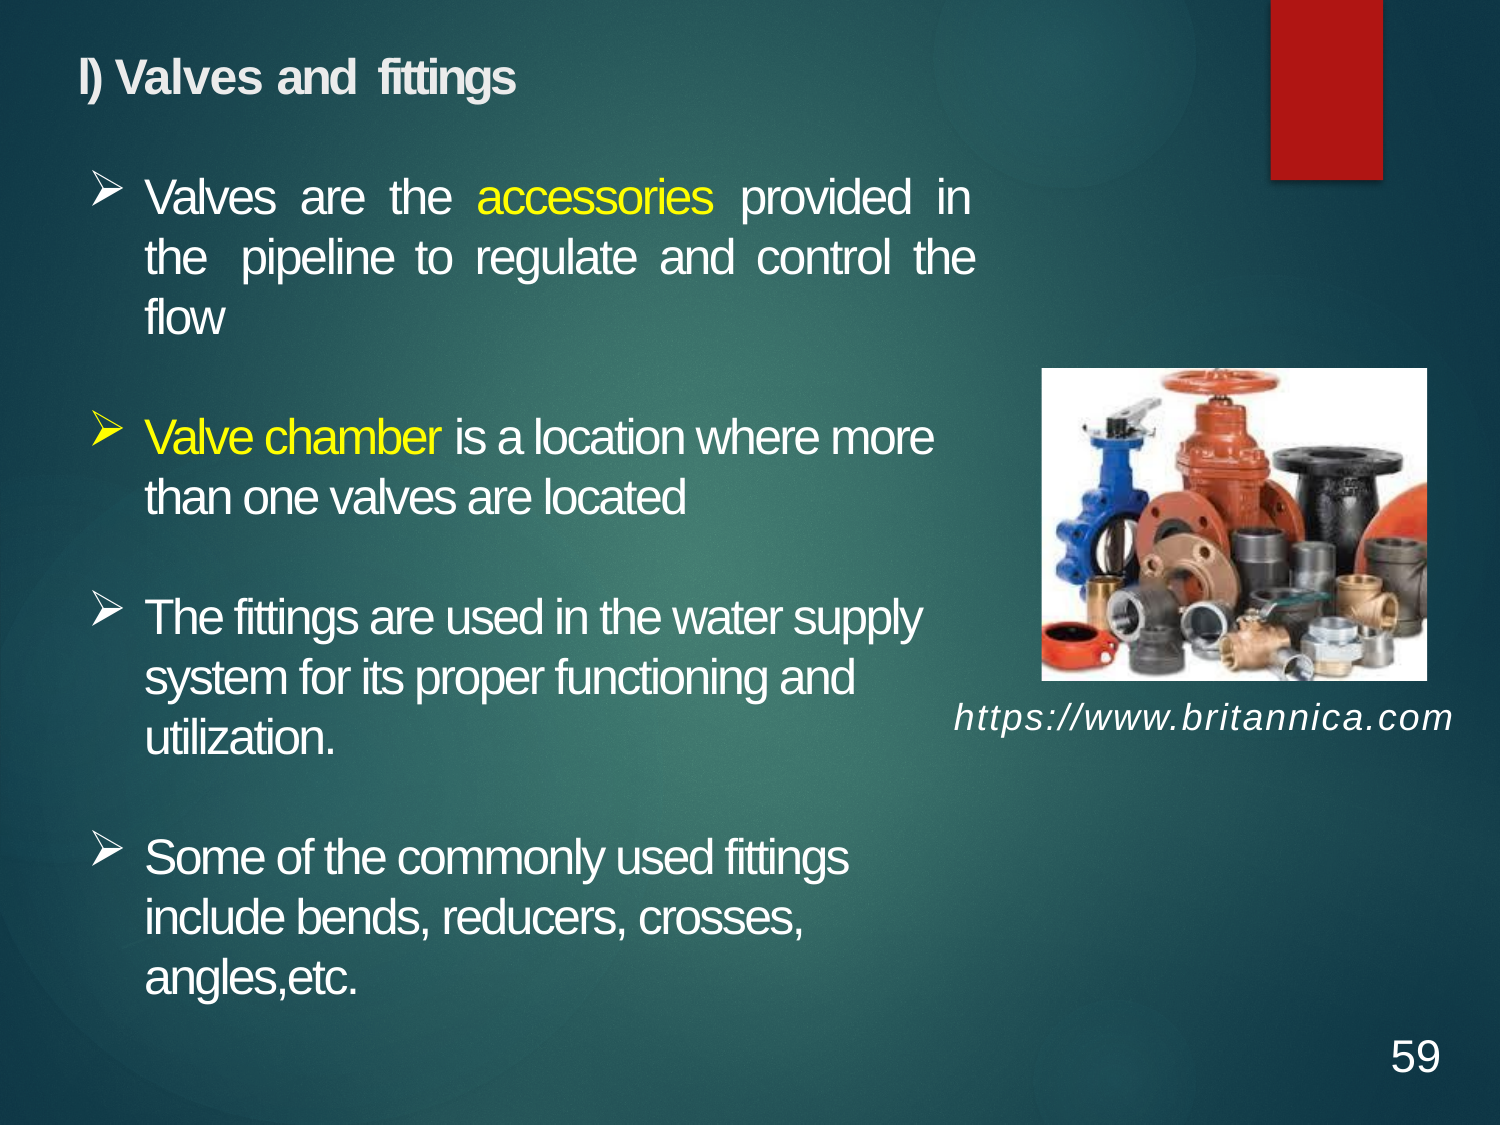

# l) Valves and fittings
Valves are the accessories provided in  the pipeline to regulate and control the  flow
Valve chamber is a location where more than one valves are located
The fittings are used in the water supply system for its proper functioning and utilization.
Some of the commonly used fittings include bends, reducers, crosses, angles,etc.

https://www.britannica.com
59